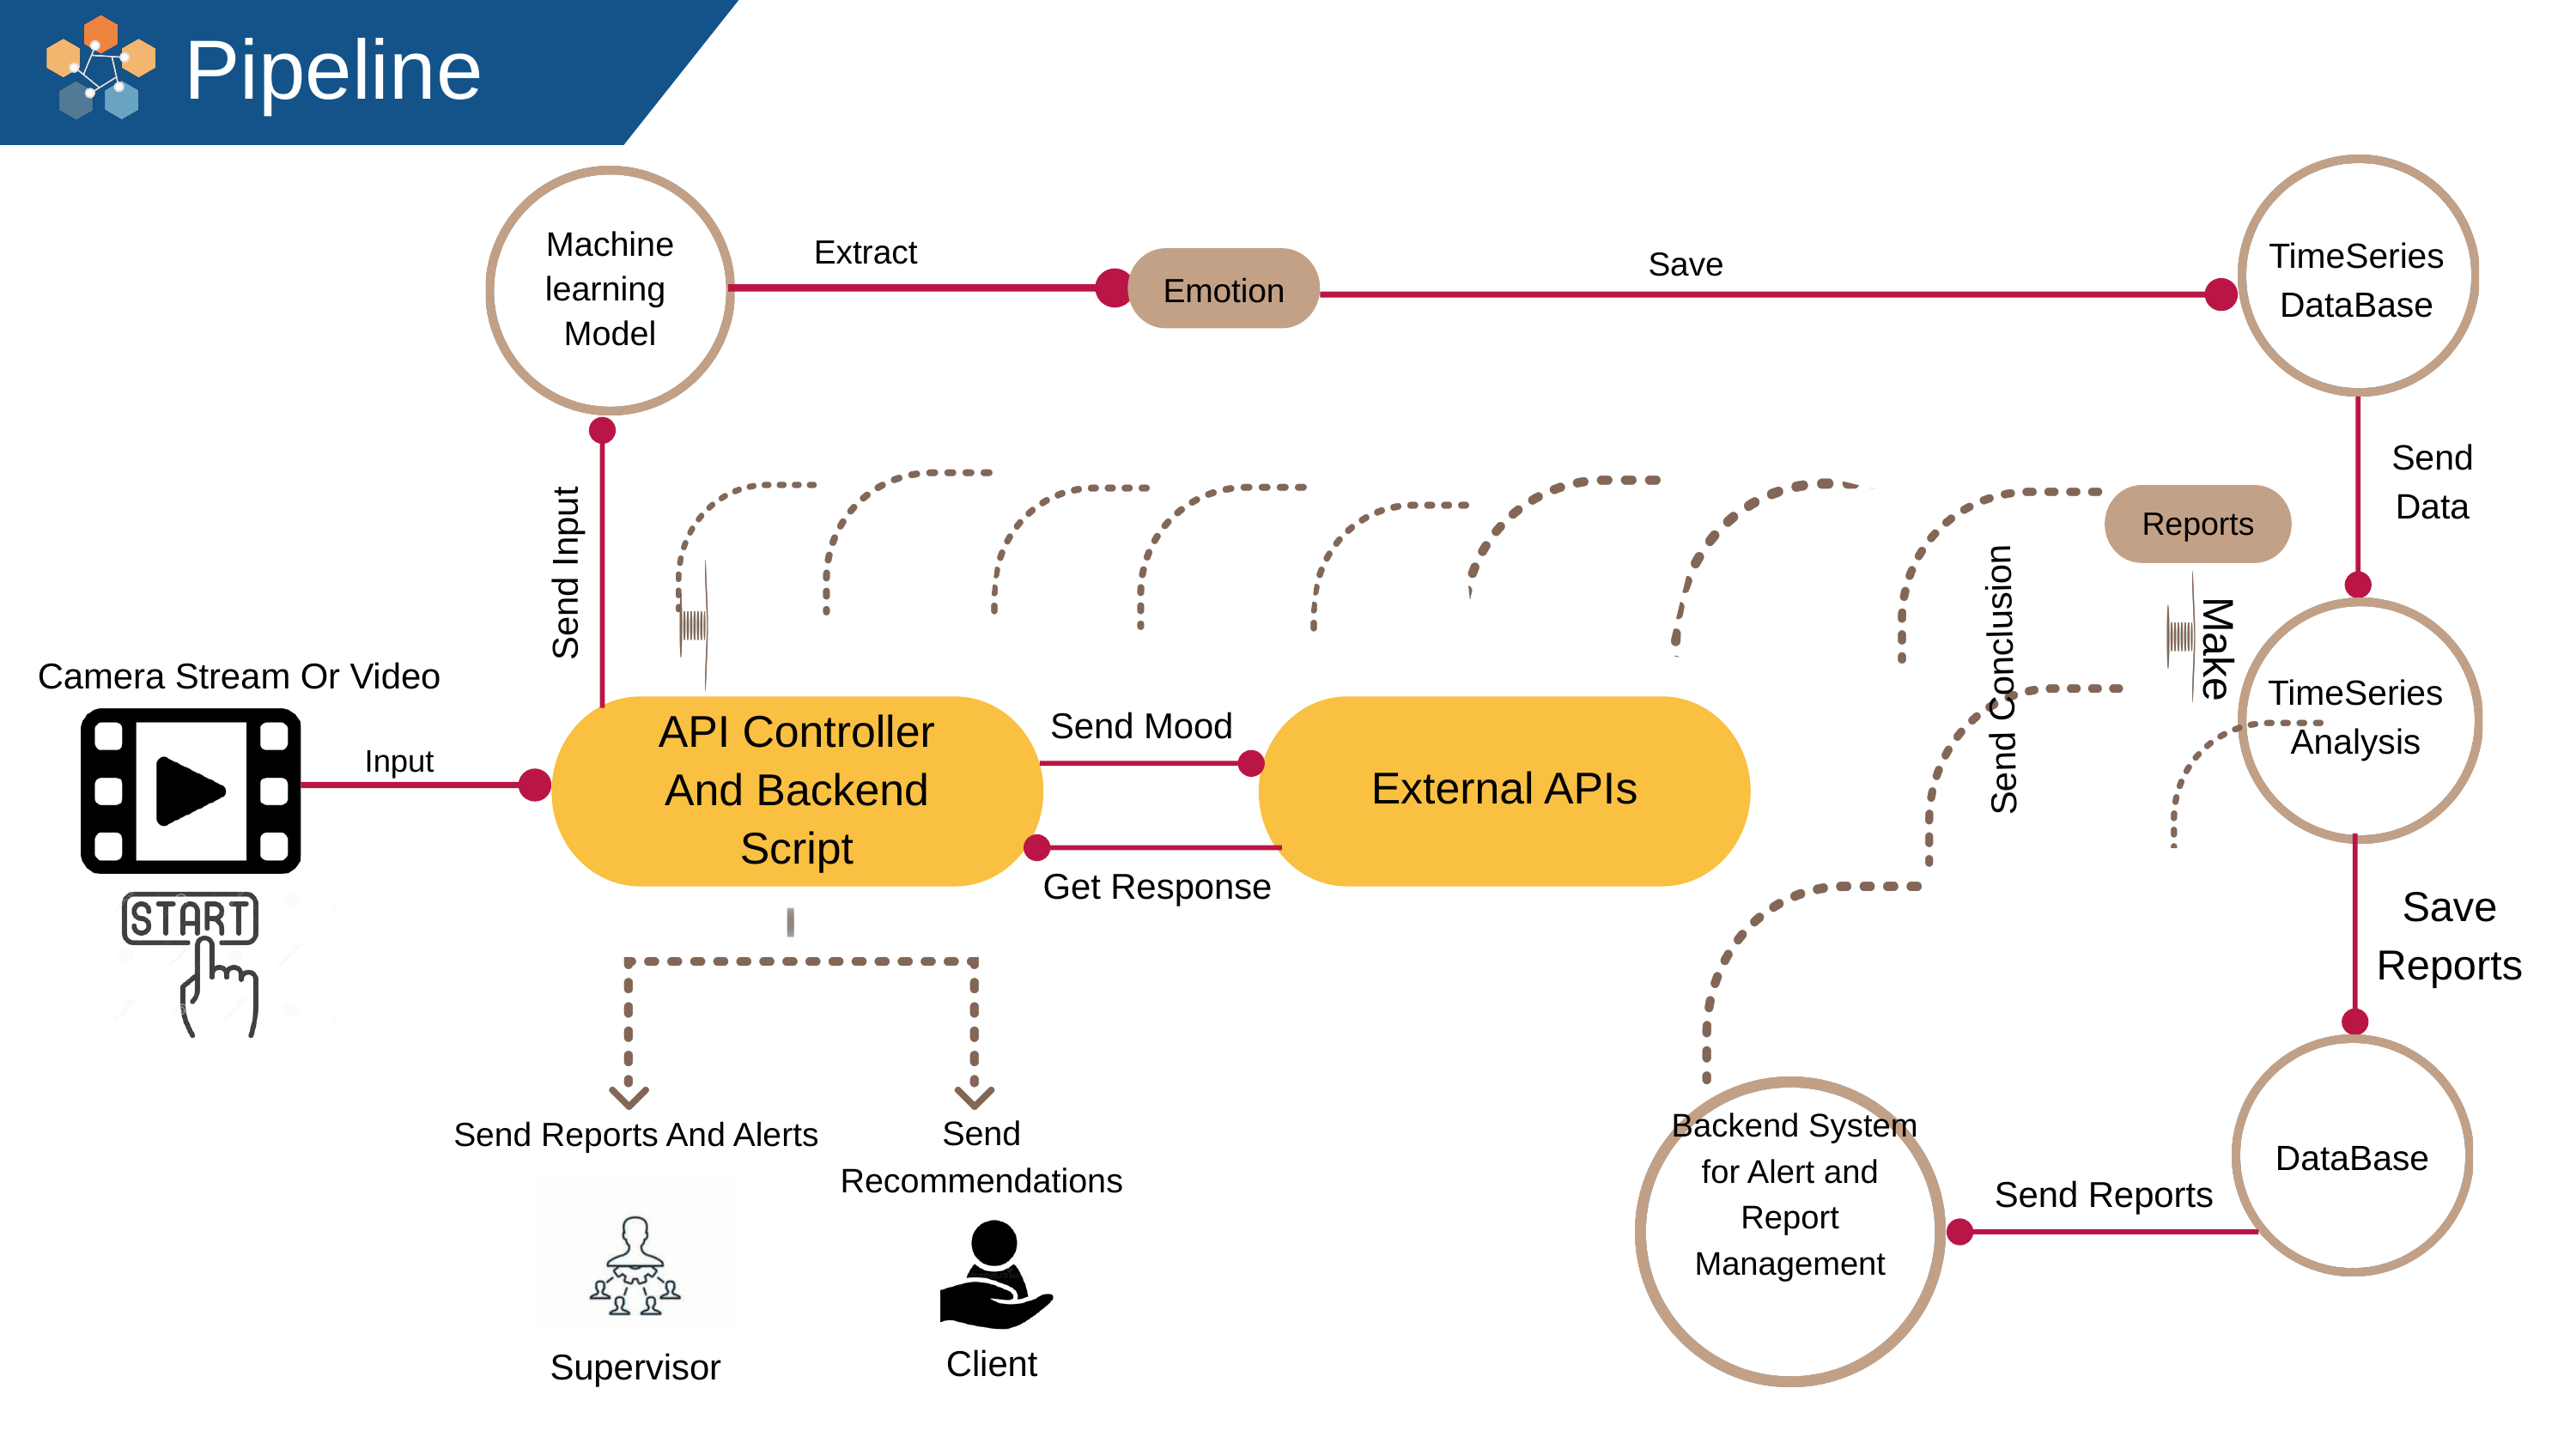

Pipeline

Machine
learning
Model
Extract
TimeSeries
DataBase
Save

Emotion

Send Data

Reports

Send Input

Make
Camera Stream Or Video
Send Conclusion
TimeSeries Analysis

Send Mood

API Controller And Backend Script

Input

External APIs

Get Response

Save Reports

 Backend System for Alert and Report Management
Send
Recommendations
Send Reports And Alerts
DataBase
Send Reports

Client
Supervisor